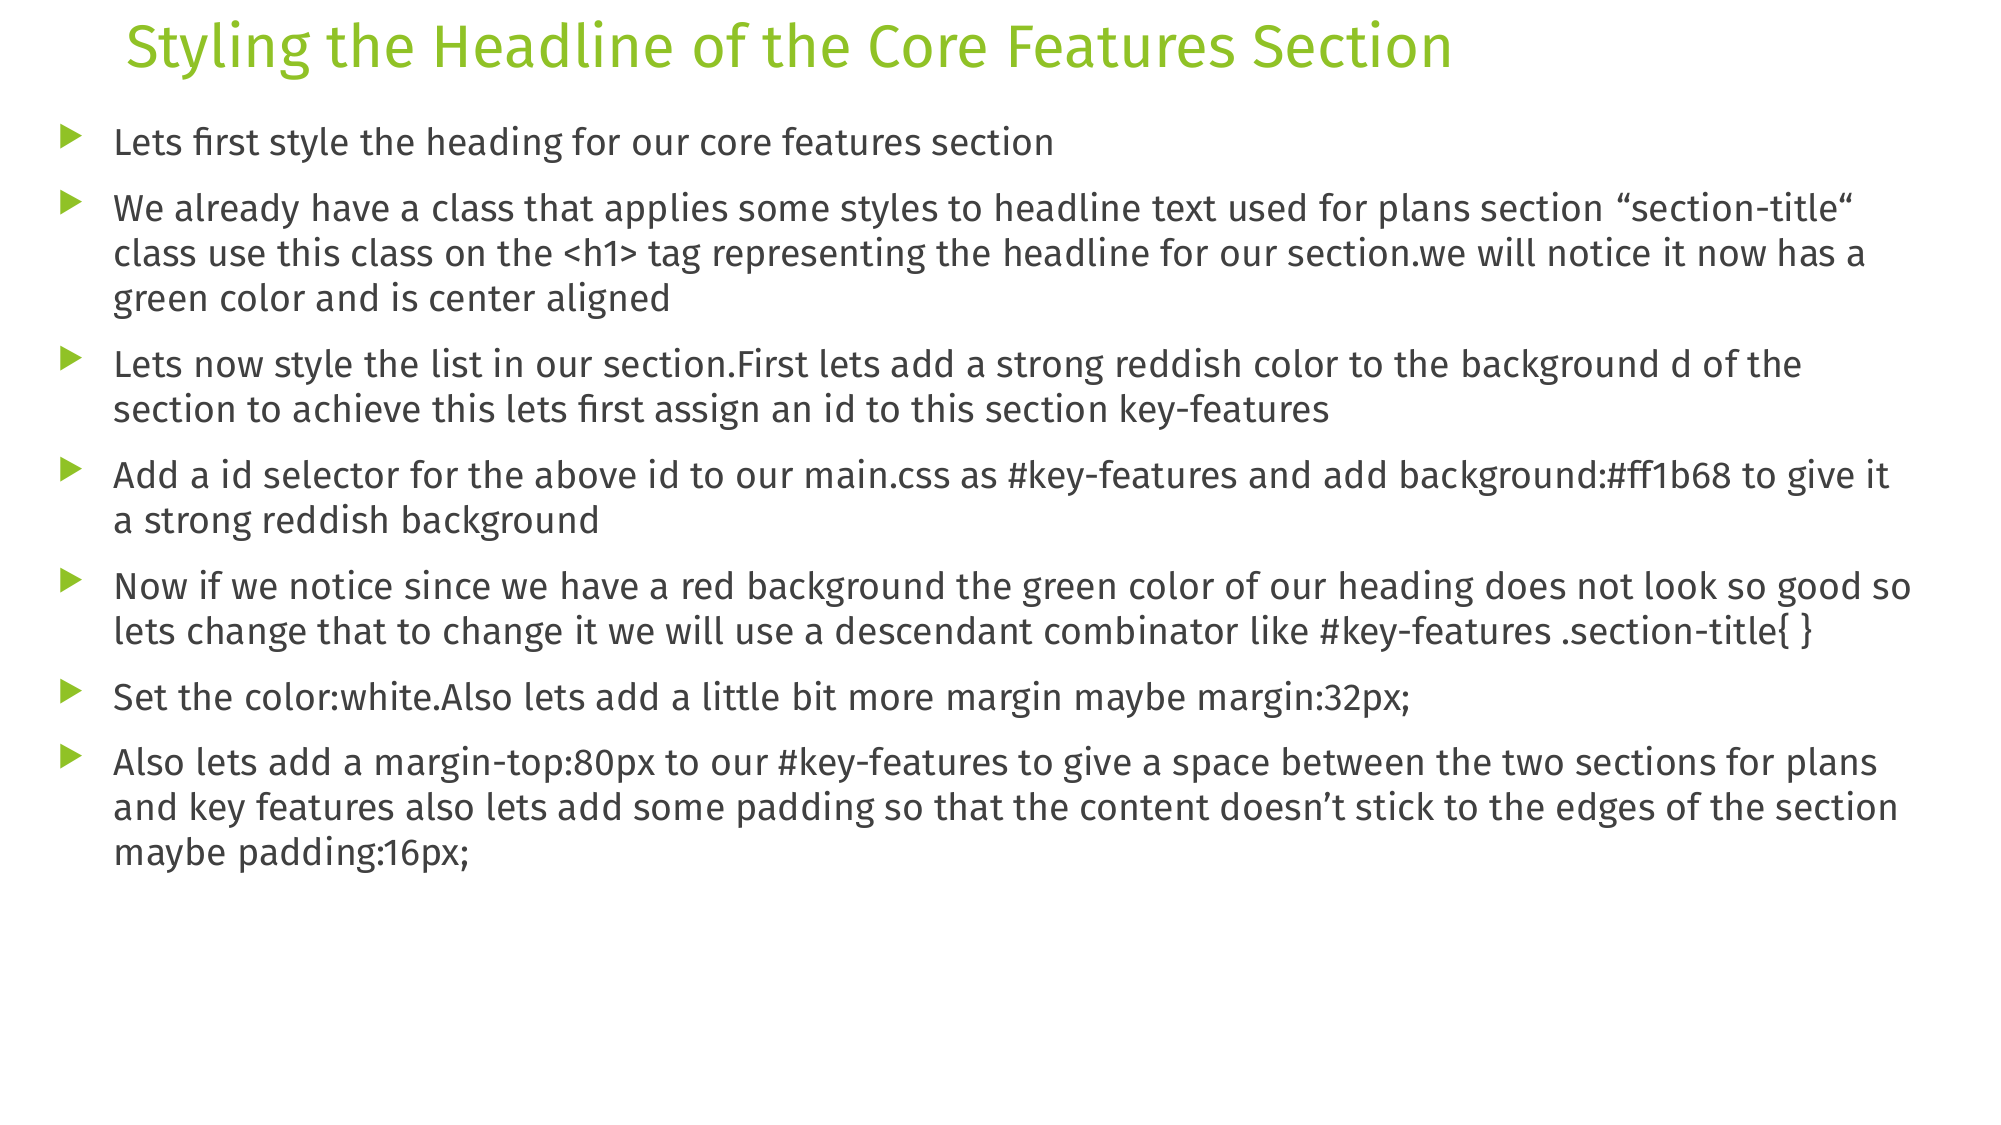

# Styling the Headline of the Core Features Section
Lets first style the heading for our core features section
We already have a class that applies some styles to headline text used for plans section “section-title“ class use this class on the <h1> tag representing the headline for our section.we will notice it now has a green color and is center aligned
Lets now style the list in our section.First lets add a strong reddish color to the background d of the section to achieve this lets first assign an id to this section key-features
Add a id selector for the above id to our main.css as #key-features and add background:#ff1b68 to give it a strong reddish background
Now if we notice since we have a red background the green color of our heading does not look so good so lets change that to change it we will use a descendant combinator like #key-features .section-title{ }
Set the color:white.Also lets add a little bit more margin maybe margin:32px;
Also lets add a margin-top:80px to our #key-features to give a space between the two sections for plans and key features also lets add some padding so that the content doesn’t stick to the edges of the section maybe padding:16px;